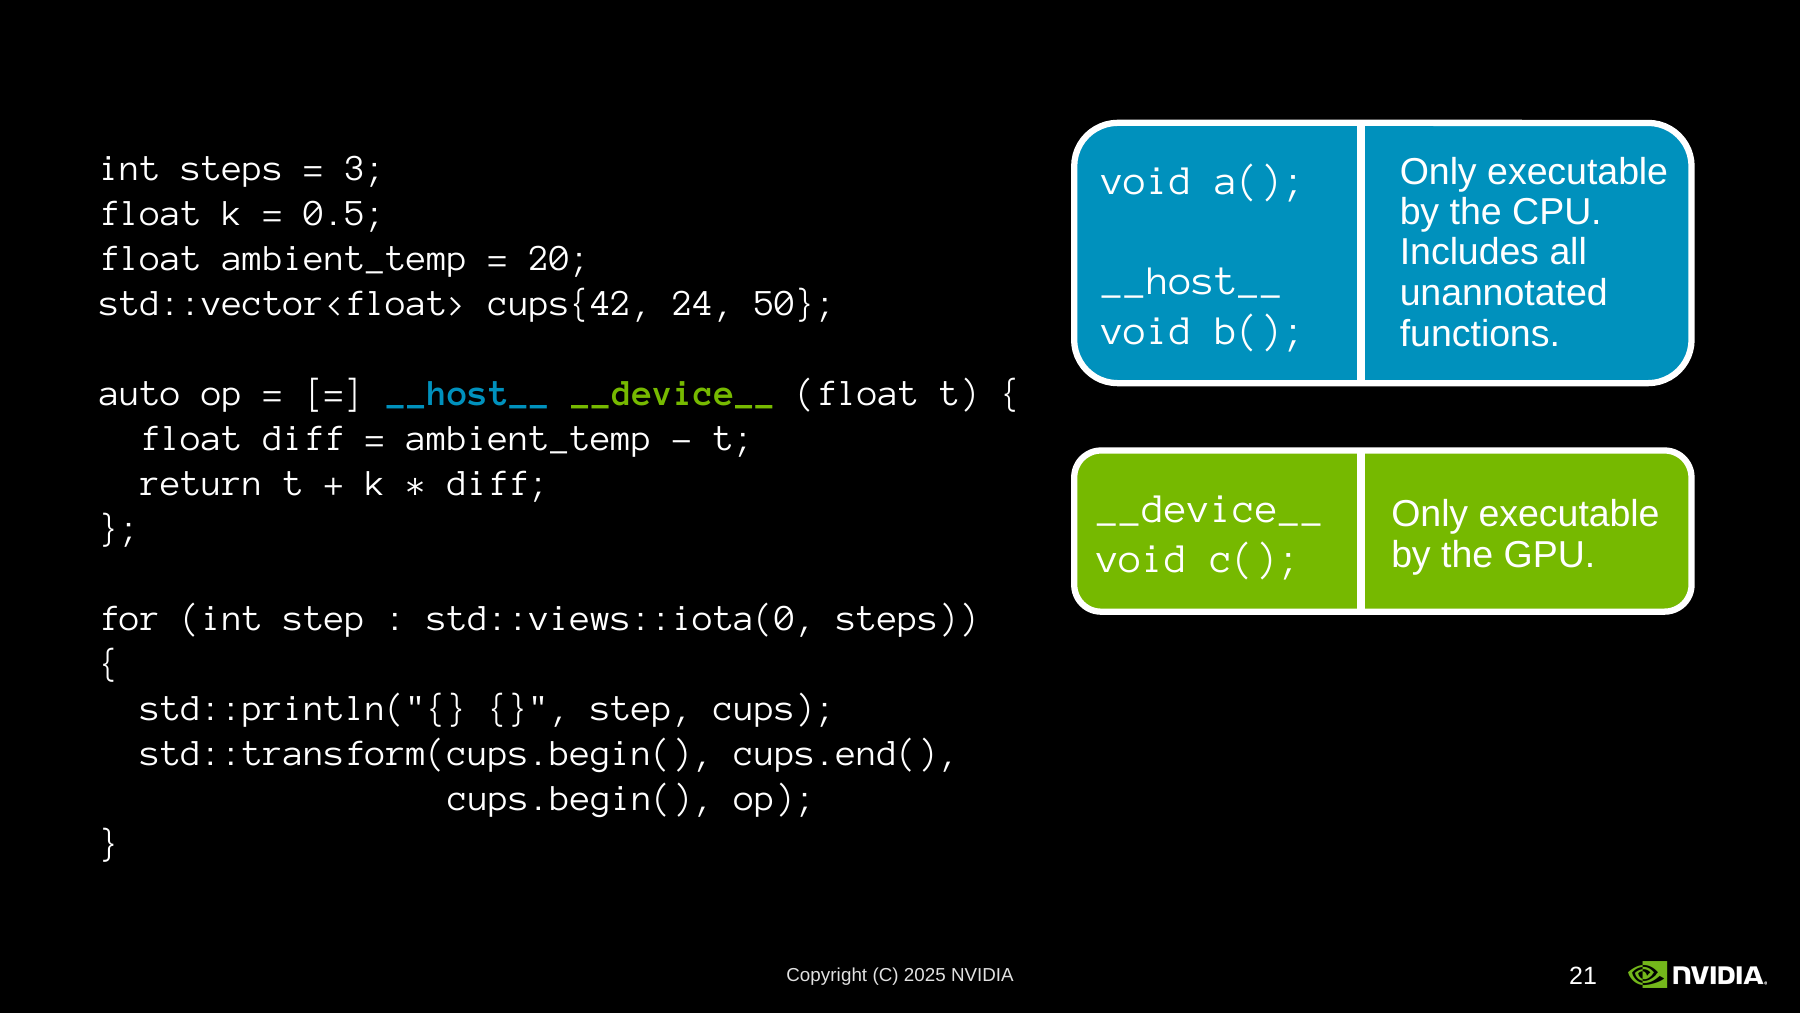

void a();

__host__
void b();
int steps = 3;
float k = 0.5;
float ambient_temp = 20;
std::vector<float> cups{42, 24, 50};

auto op = [=] __host__ __device__ (float t) {
  float diff = ambient_temp - t;
  return t + k * diff;
};

for (int step : std::views::iota(0, steps))
{
  std::println("{} {}", step, cups);
  std::transform(cups.begin(), cups.end(),
                 cups.begin(), op);
}
Only executable
by the CPU.
Includes all
unannotated
functions.
__device__
void c();
Only executable by the GPU.
Copyright (C) 2025 NVIDIA
21